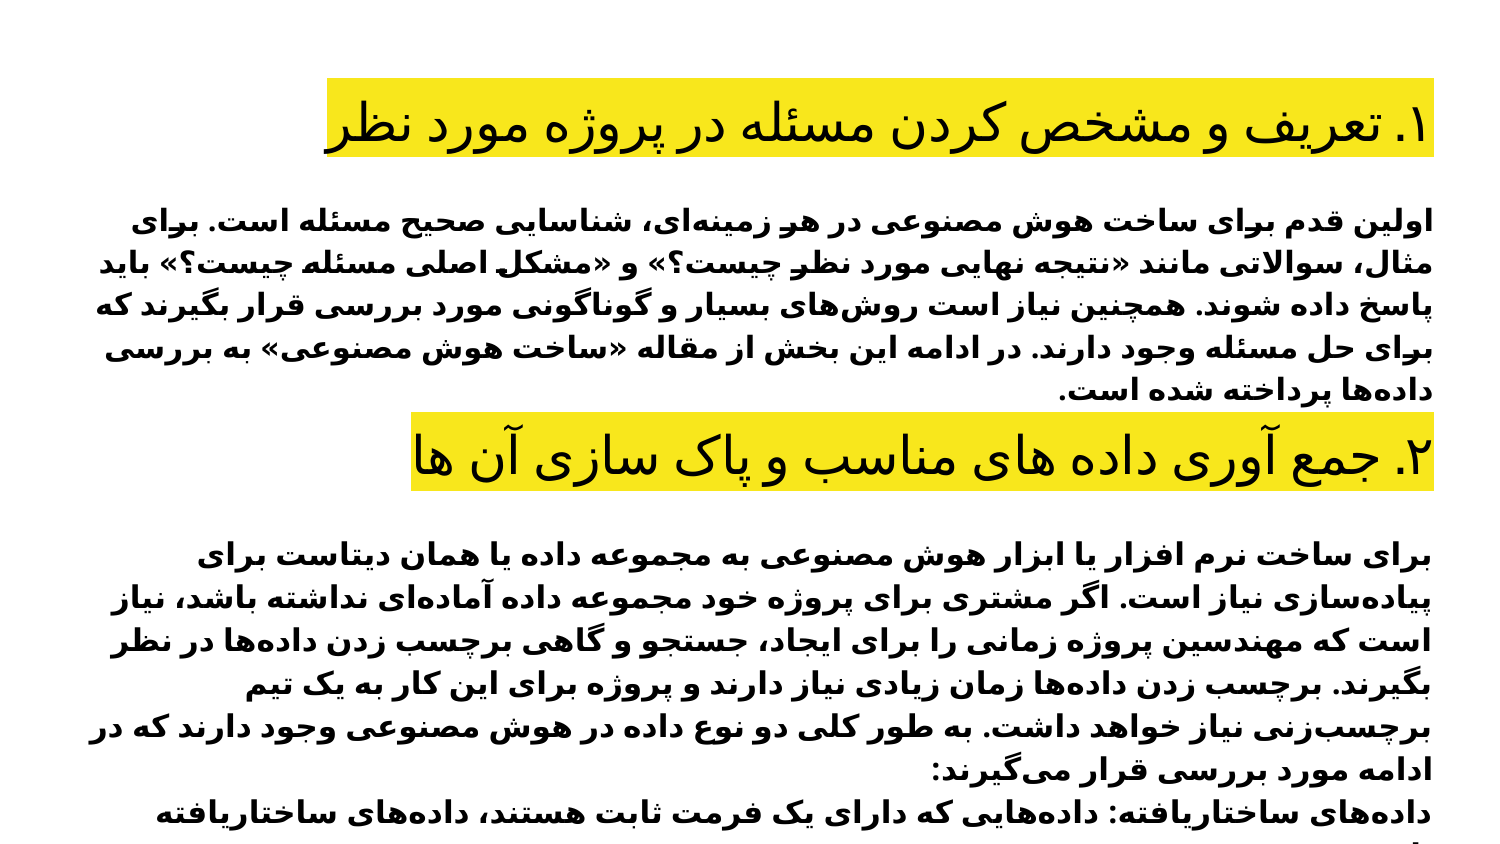

# ۱. تعریف و مشخص کردن مسئله در پروژه مورد نظر
اولین قدم برای ساخت هوش مصنوعی در هر زمینه‌ای، شناسایی صحیح مسئله است. برای مثال، سوالاتی مانند «نتیجه نهایی مورد نظر چیست؟» و «مشکل اصلی مسئله چیست؟» باید پاسخ داده شوند. همچنین نیاز است روش‌های بسیار و گوناگونی مورد بررسی قرار بگیرند که برای حل مسئله وجود دارند. در ادامه این بخش از مقاله «ساخت هوش مصنوعی» به بررسی داده‌ها پرداخته شده است.
۲. جمع آوری داده های مناسب و پاک سازی آن ها
برای ساخت نرم افزار یا ابزار هوش مصنوعی به مجموعه داده یا همان دیتاست برای پیاده‌سازی نیاز است. اگر مشتری برای پروژه خود مجموعه داده آماده‌ای نداشته باشد، نیاز است که مهندسین پروژه زمانی را برای ایجاد، جستجو و گاهی برچسب زدن داده‌ها در نظر بگیرند. برچسب زدن داده‌ها زمان زیادی نیاز دارند و پروژه برای این کار به یک تیم برچسب‌زنی نیاز خواهد داشت. به طور کلی دو نوع داده در هوش مصنوعی وجود دارند که در ادامه مورد بررسی قرار می‌گیرند:
داده‌های ساختاریافته: داده‌هایی که دارای یک فرمت ثابت هستند، داده‌های ساختاریافته نامیده می‌شوند.
داده‌های بدون ساختار: هر داده‌ای مانند تصاویر، صدا و سایر موارد که دارای فرمت ثابتی نباشد به عنوان داده بدون ساختار شناخته می‌شود.